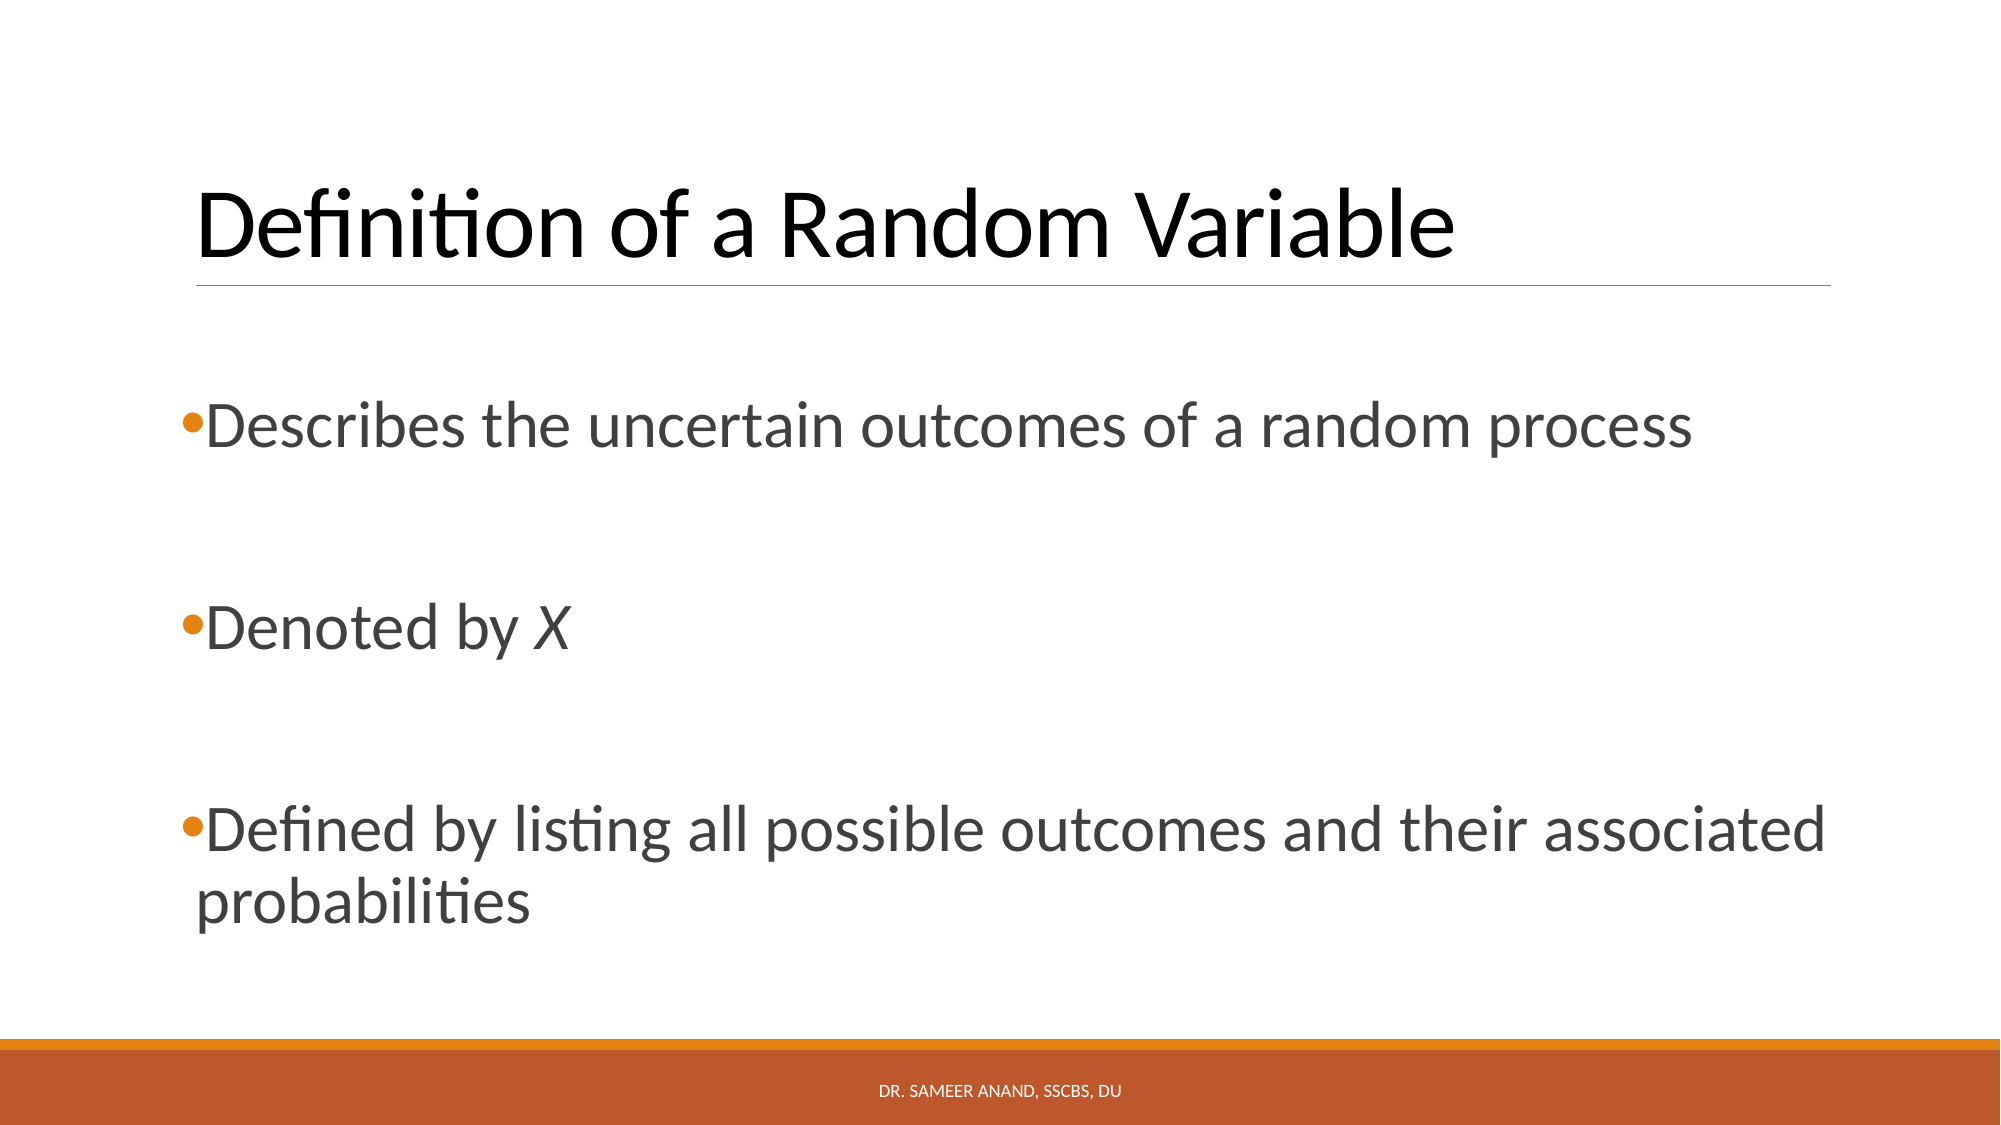

# Definition of a Random Variable

Describes the uncertain outcomes of a random process

Denoted by X

Defined by listing all possible outcomes and their associated probabilities

Dr. Sameer Anand, SSCBS, DU